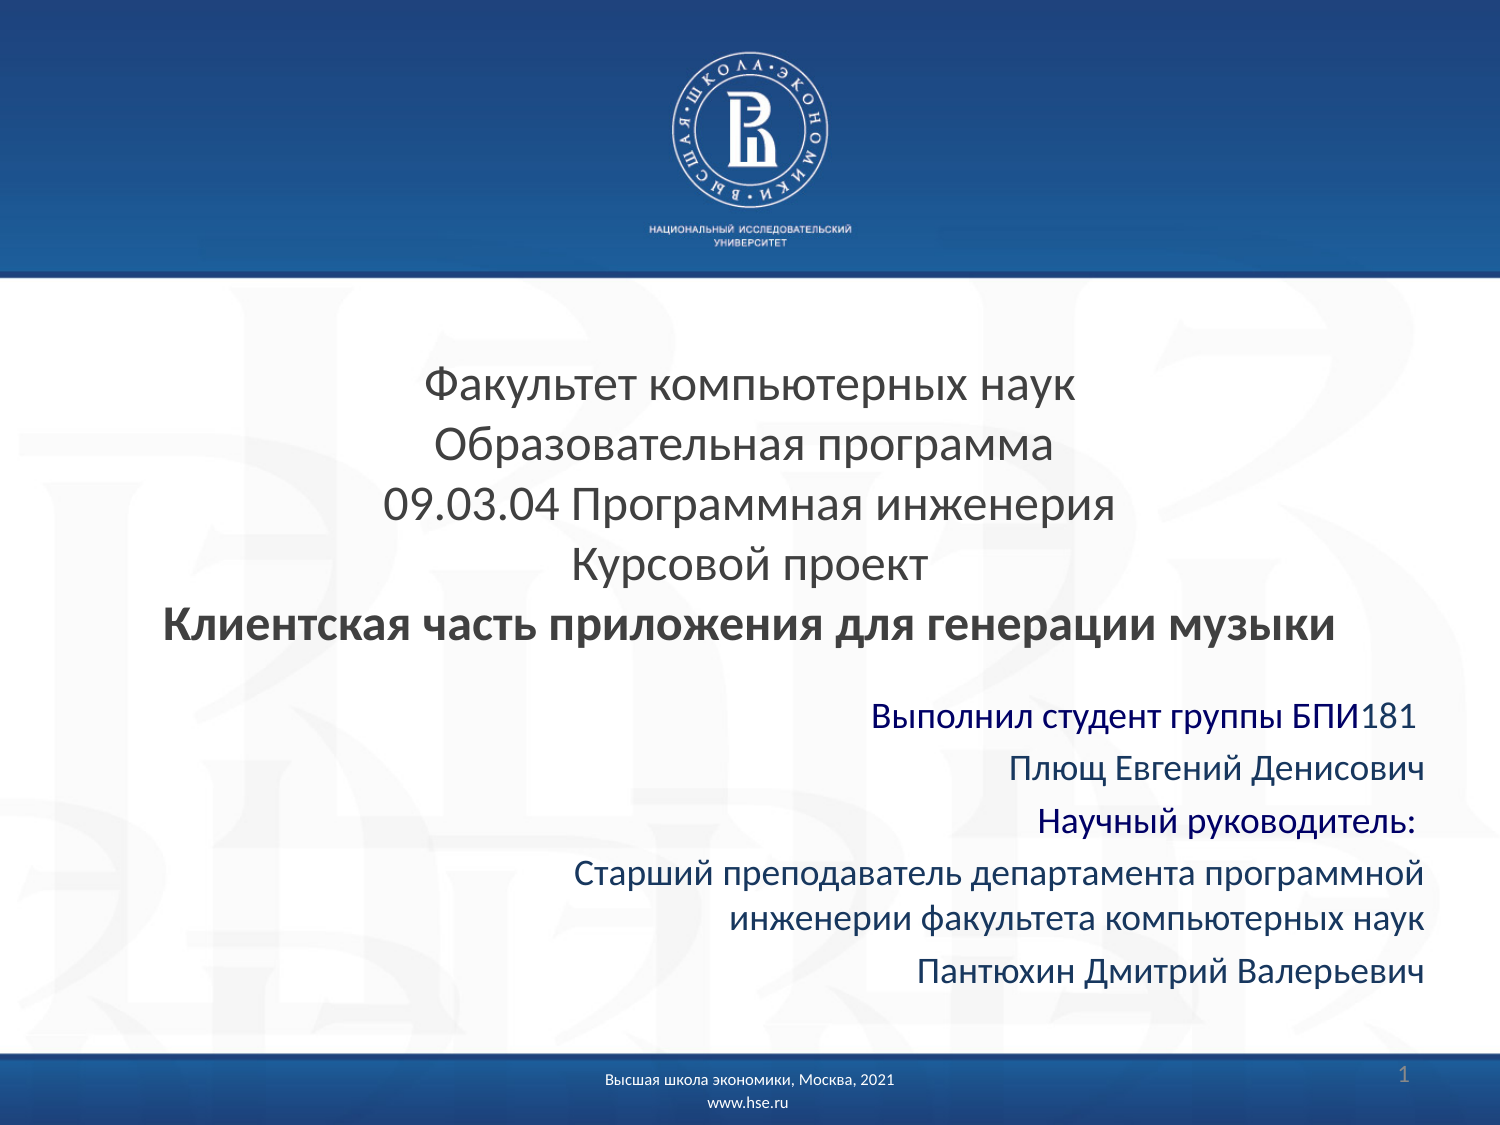

# Факультет компьютерных наук Образовательная программа 09.03.04 Программная инженерия Курсовой проект Клиентская часть приложения для генерации музыки
Выполнил студент группы БПИ181
Плющ Евгений Денисович
Научный руководитель:
Старший преподаватель департамента программной инженерии факультета компьютерных наук
Пантюхин Дмитрий Валерьевич
1
Высшая школа экономики, Москва, 2021
www.hse.ru